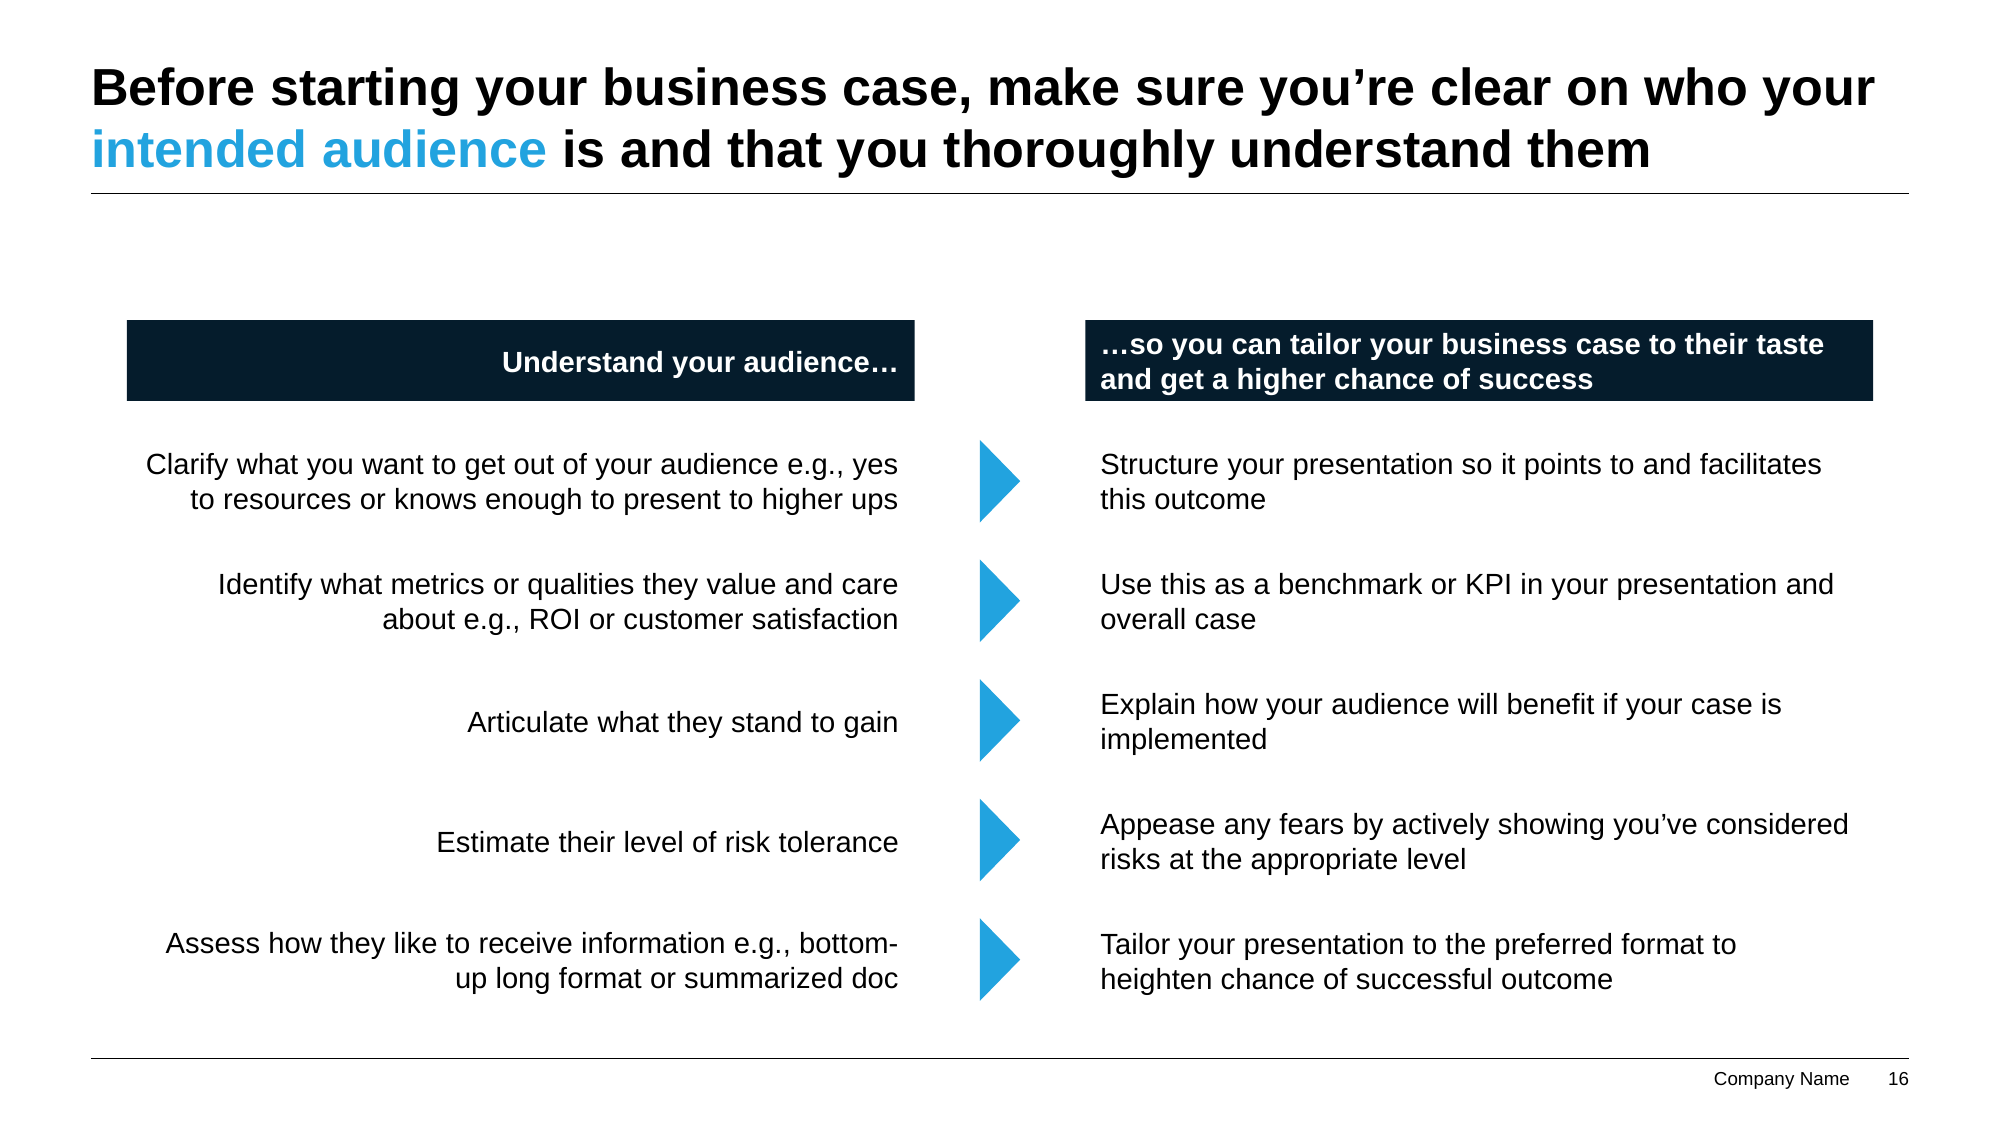

# Before starting your business case, make sure you’re clear on who your intended audience is and that you thoroughly understand them

Understand your audience…
…so you can tailor your business case to their taste and get a higher chance of success
Clarify what you want to get out of your audience e.g., yes to resources or knows enough to present to higher ups
Structure your presentation so it points to and facilitates this outcome

Identify what metrics or qualities they value and care about e.g., ROI or customer satisfaction
Use this as a benchmark or KPI in your presentation and overall case

Articulate what they stand to gain
Explain how your audience will benefit if your case is implemented

Estimate their level of risk tolerance
Appease any fears by actively showing you’ve considered risks at the appropriate level

Assess how they like to receive information e.g., bottom-up long format or summarized doc
Tailor your presentation to the preferred format to heighten chance of successful outcome